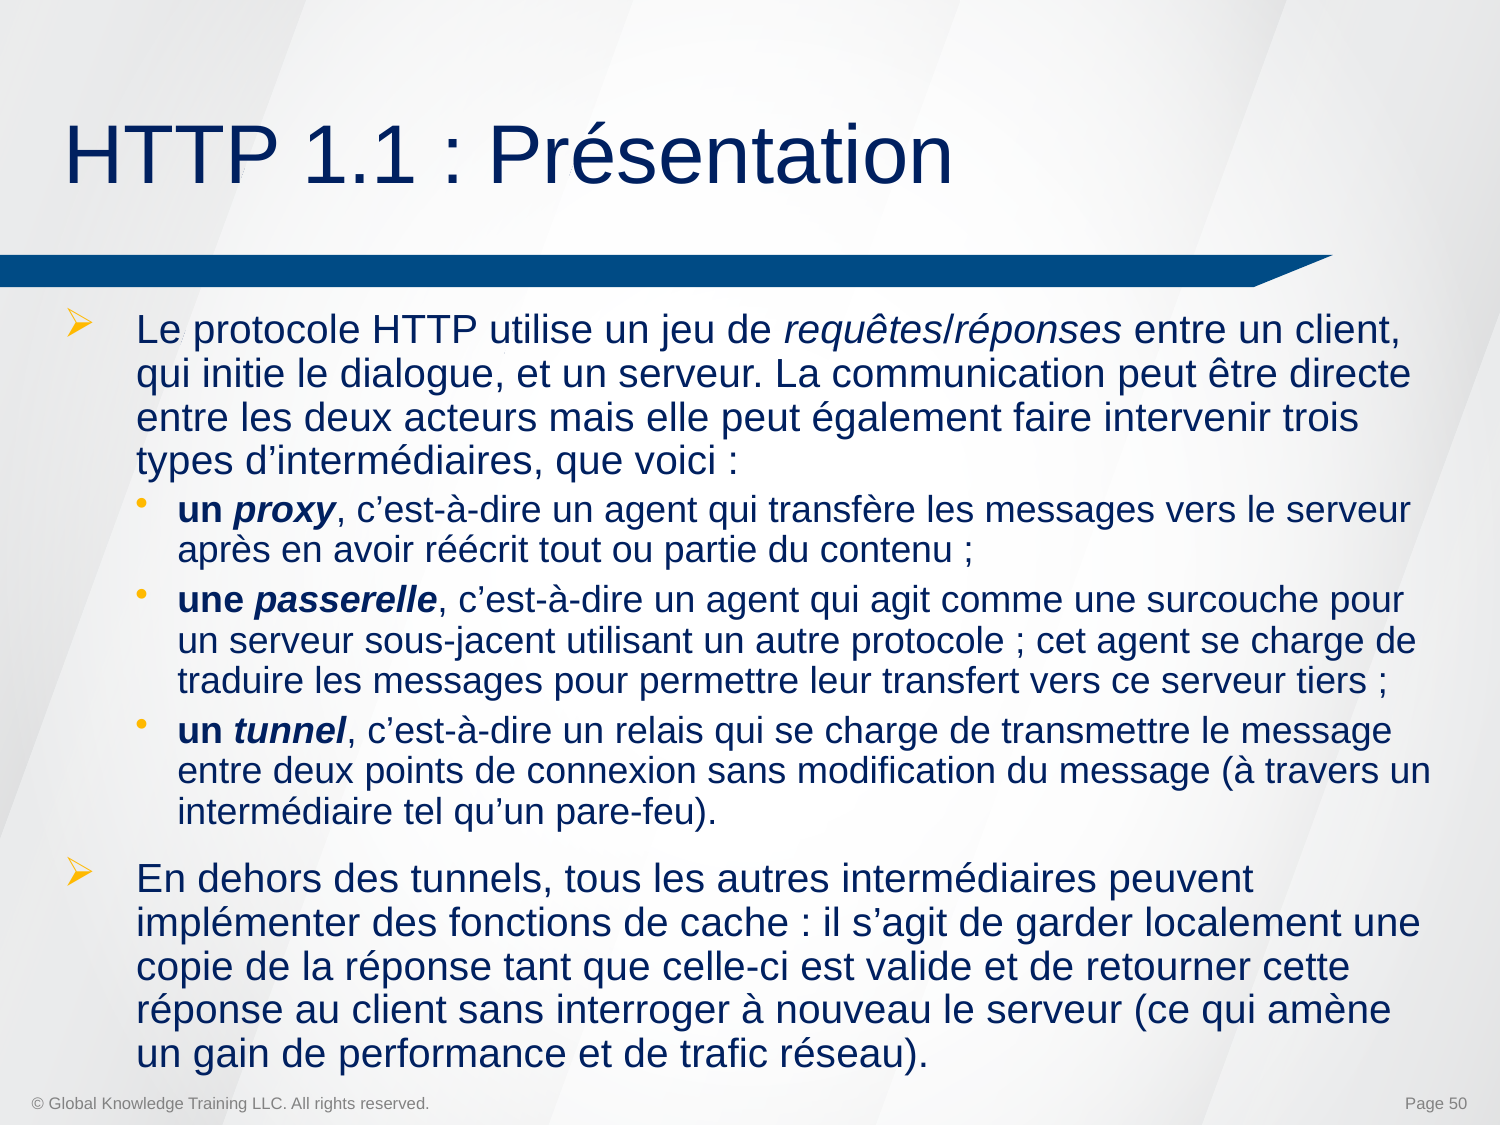

# HTTP 1.1 : Présentation
Le protocole HTTP utilise un jeu de requêtes/réponses entre un client, qui initie le dialogue, et un serveur. La communication peut être directe entre les deux acteurs mais elle peut également faire intervenir trois types d’intermédiaires, que voici :
un proxy, c’est-à-dire un agent qui transfère les messages vers le serveur après en avoir réécrit tout ou partie du contenu ;
une passerelle, c’est-à-dire un agent qui agit comme une surcouche pour un serveur sous-jacent utilisant un autre protocole ; cet agent se charge de traduire les messages pour permettre leur transfert vers ce serveur tiers ;
un tunnel, c’est-à-dire un relais qui se charge de transmettre le message entre deux points de connexion sans modification du message (à travers un intermédiaire tel qu’un pare-feu).
En dehors des tunnels, tous les autres intermédiaires peuvent implémenter des fonctions de cache : il s’agit de garder localement une copie de la réponse tant que celle-ci est valide et de retourner cette réponse au client sans interroger à nouveau le serveur (ce qui amène un gain de performance et de trafic réseau).